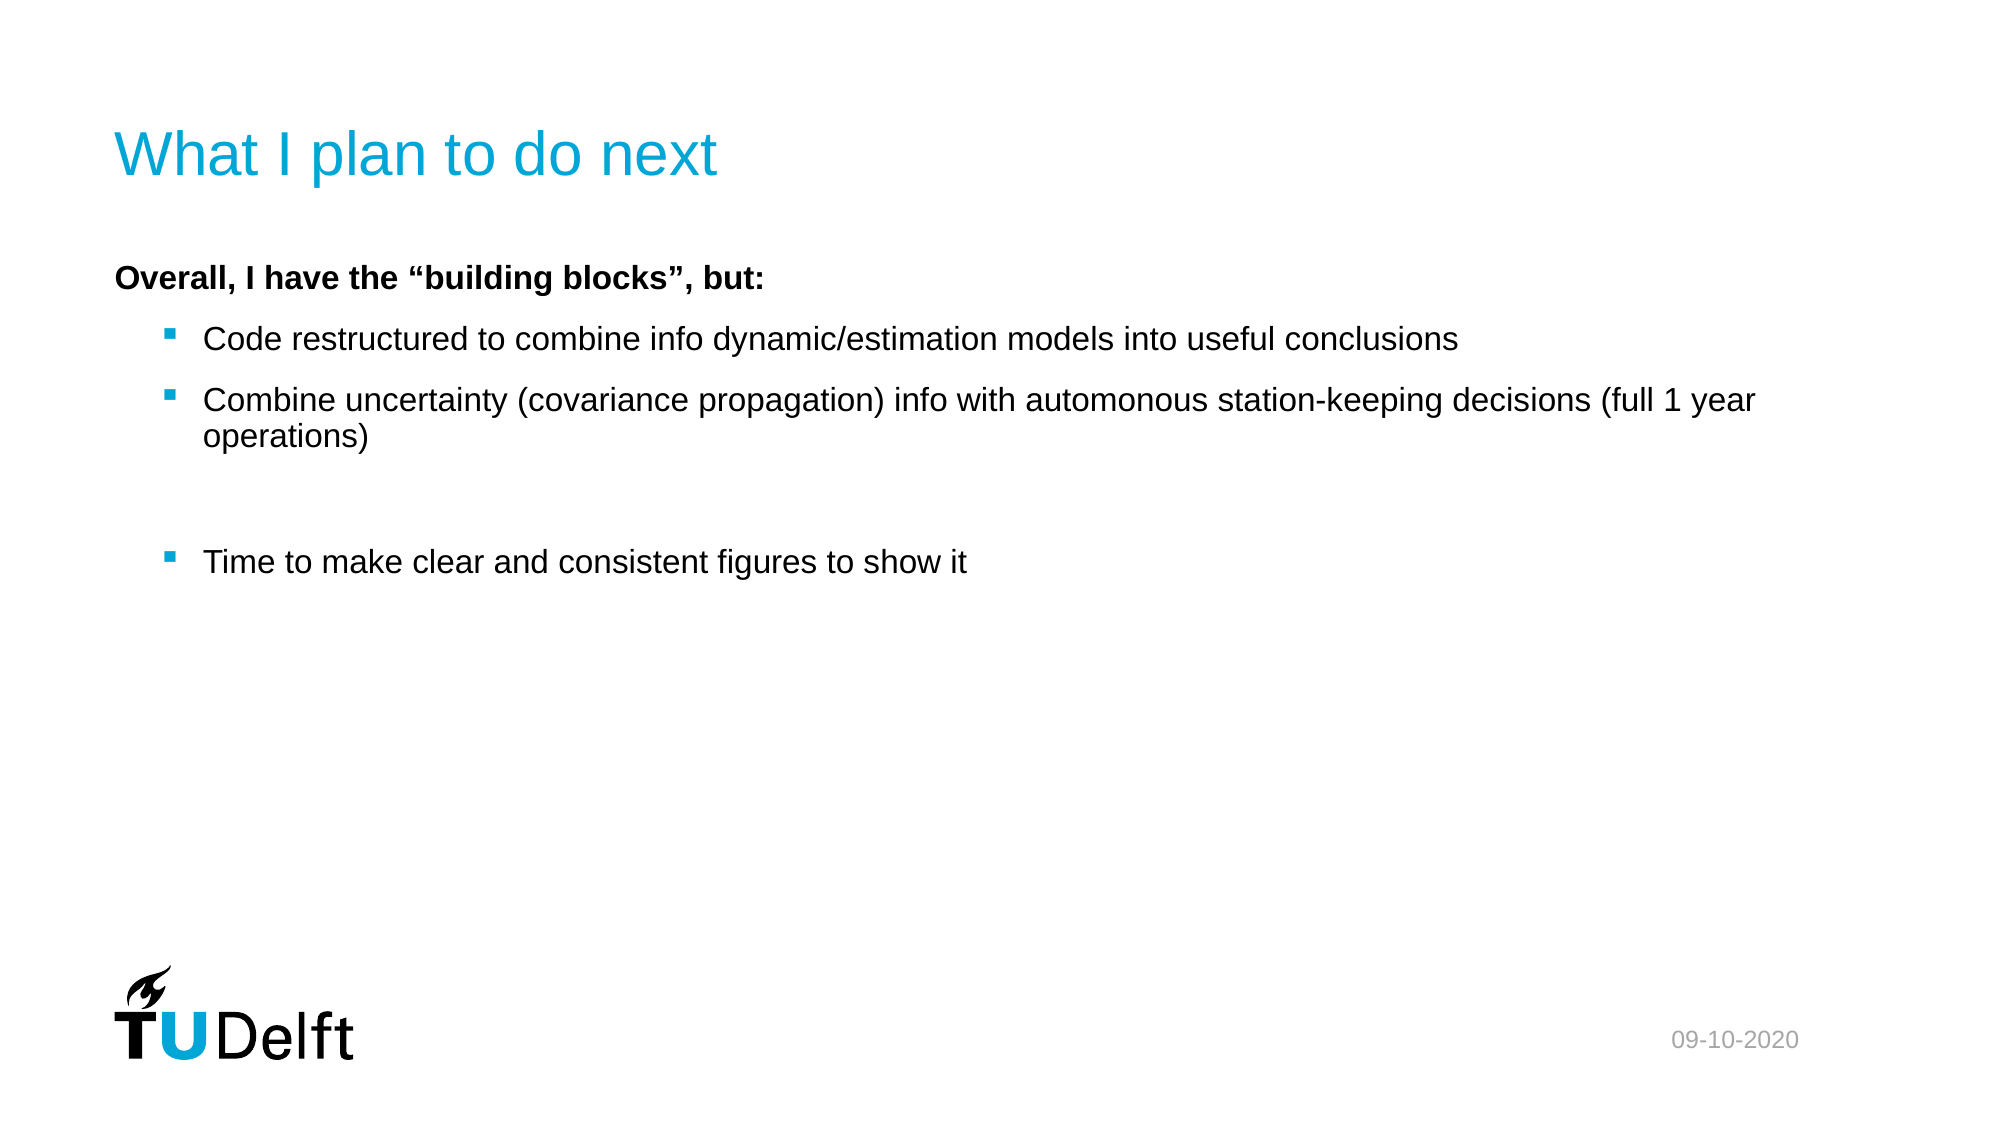

# What I plan to do next
Overall, I have the “building blocks”, but:
Code restructured to combine info dynamic/estimation models into useful conclusions
Combine uncertainty (covariance propagation) info with automonous station-keeping decisions (full 1 year operations)

Time to make clear and consistent figures to show it
09-10-2020